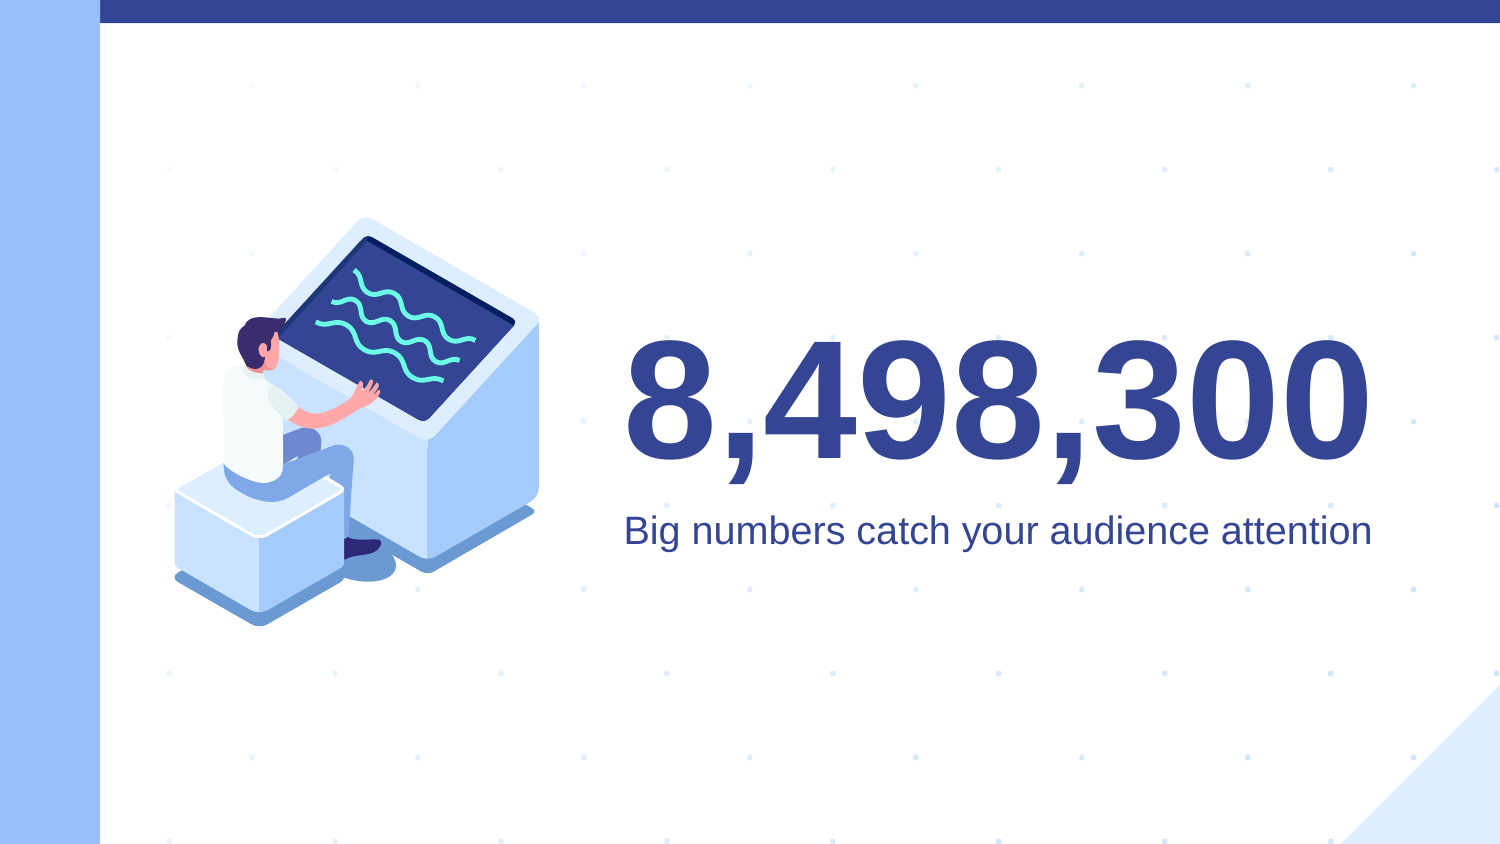

# 8,498,300
Big numbers catch your audience attention